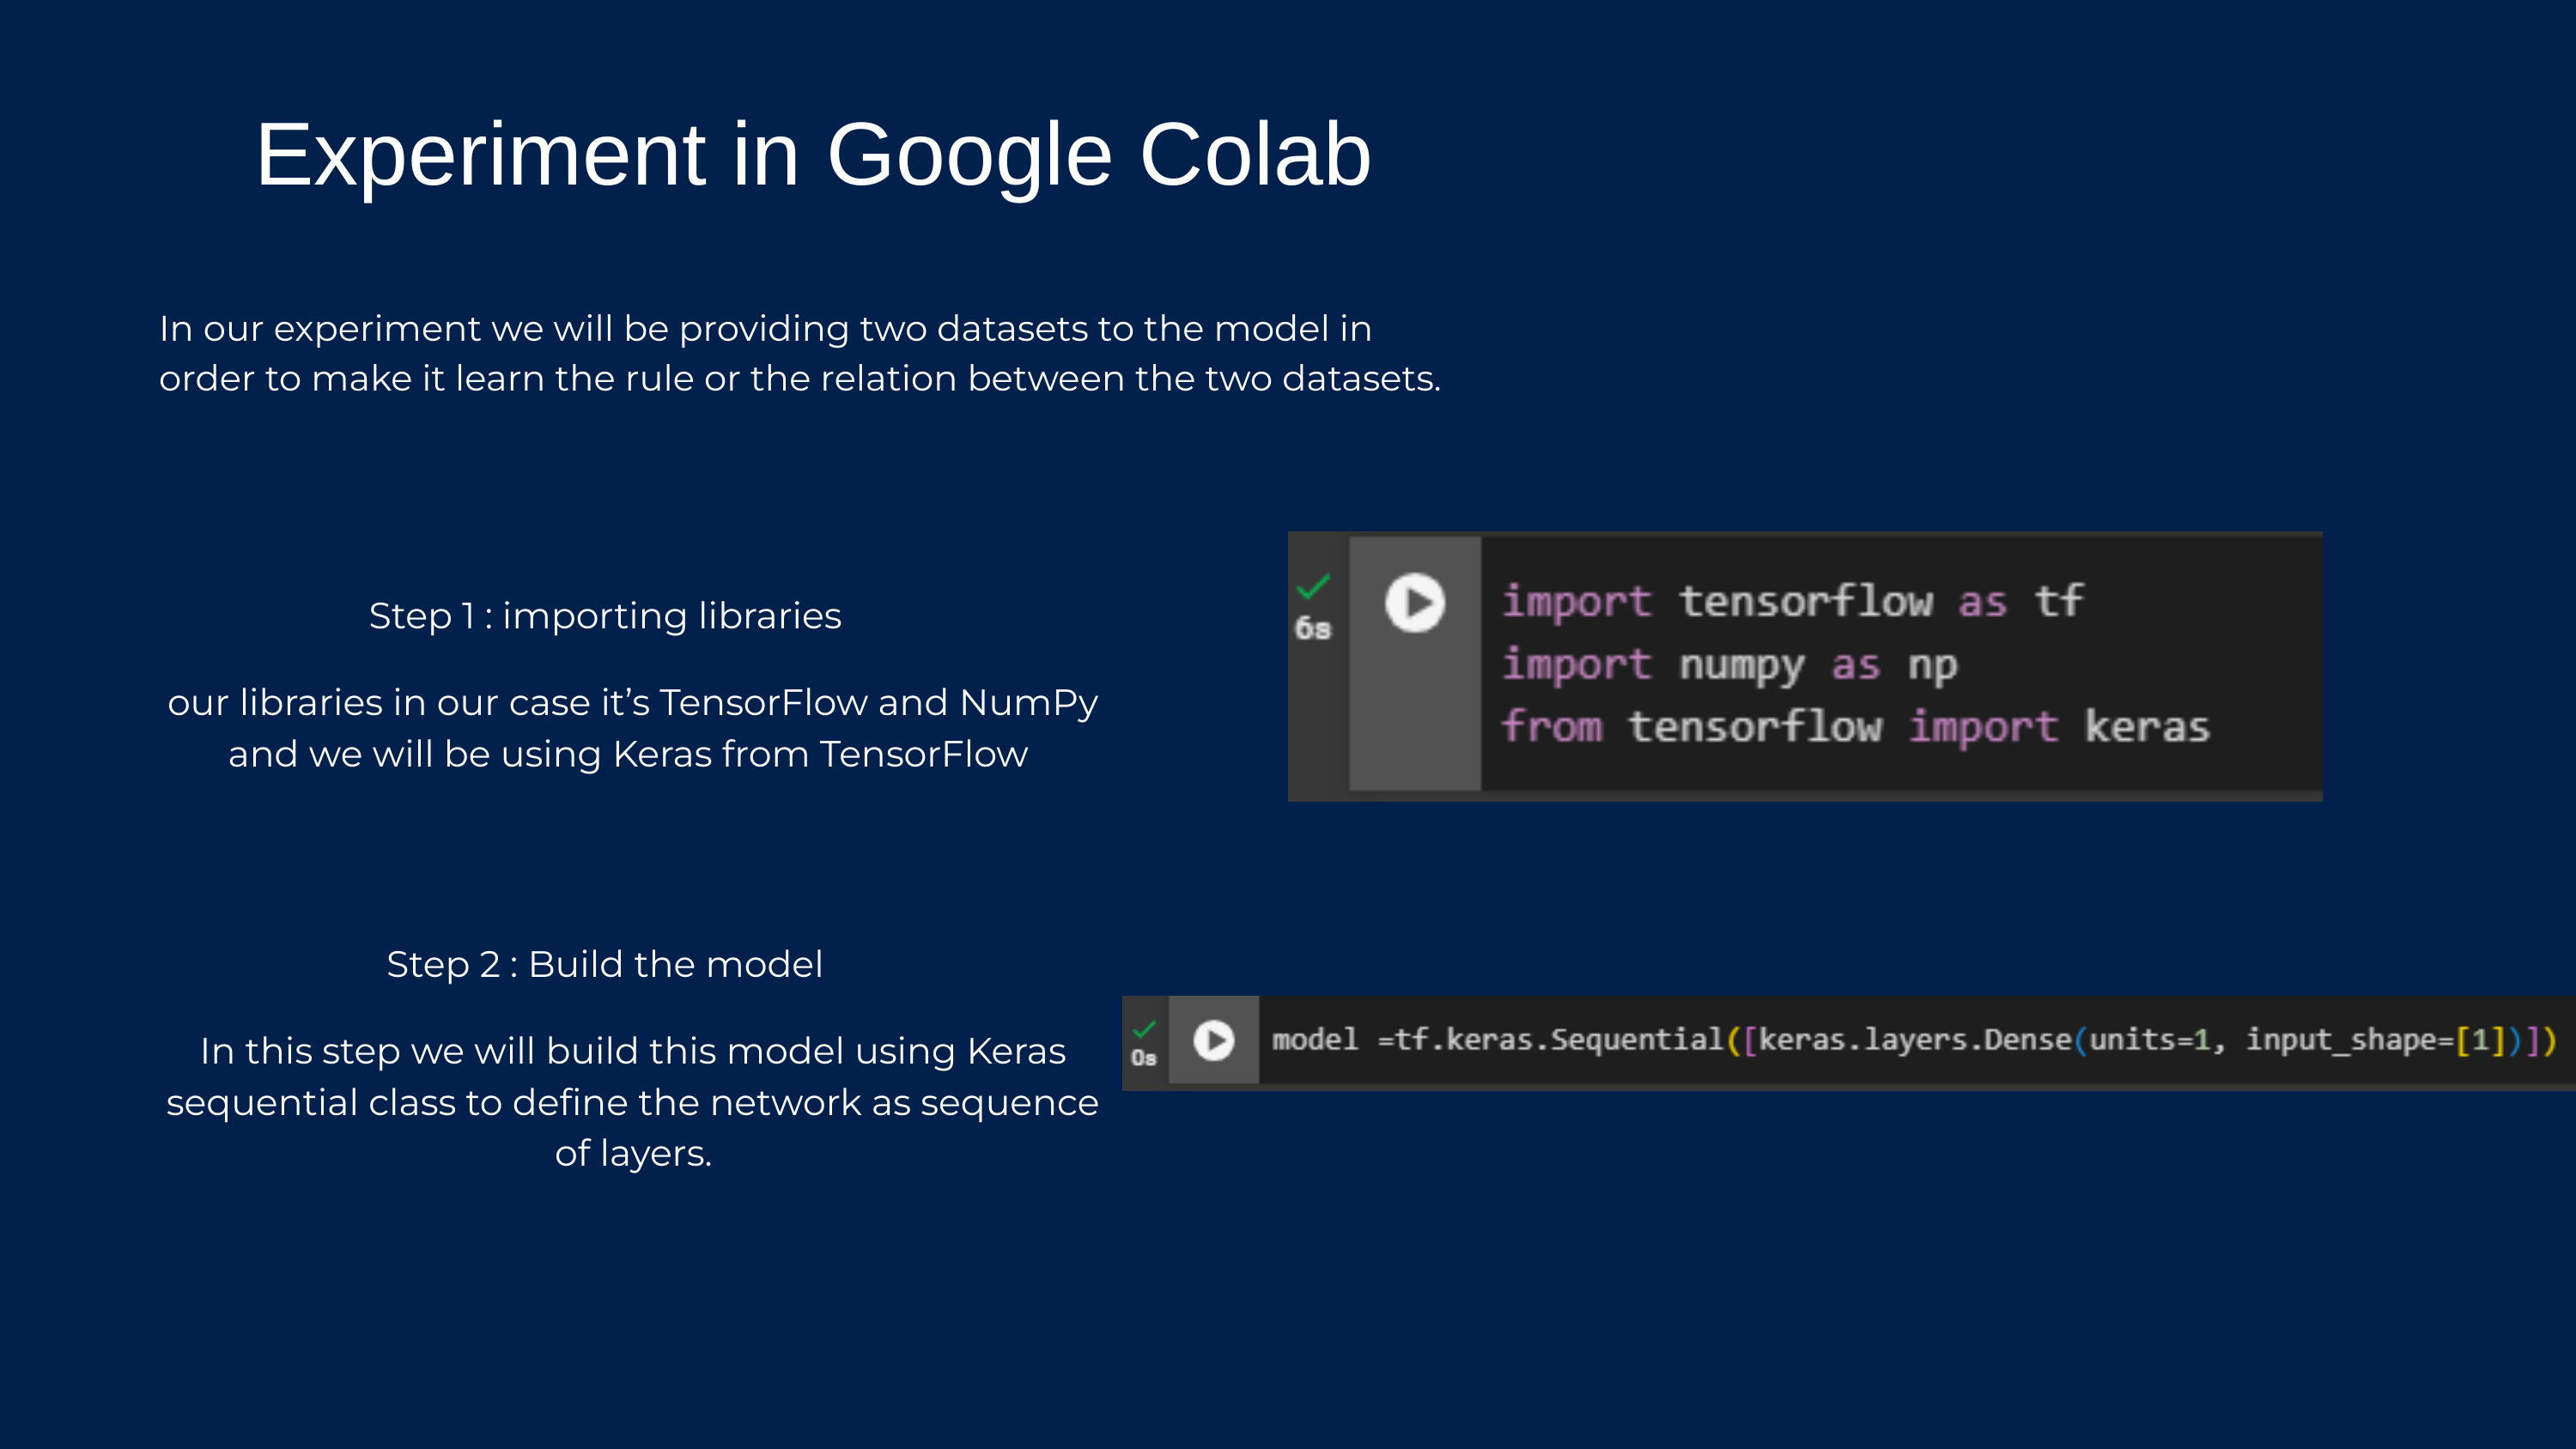

Experiment in Google Colab
In our experiment we will be providing two datasets to the model in order to make it learn the rule or the relation between the two datasets.

Step 1 : importing libraries
our libraries in our case it’s TensorFlow and NumPy and we will be using Keras from TensorFlow
Step 2 : Build the model

In this step we will build this model using Keras sequential class to define the network as sequence of layers.